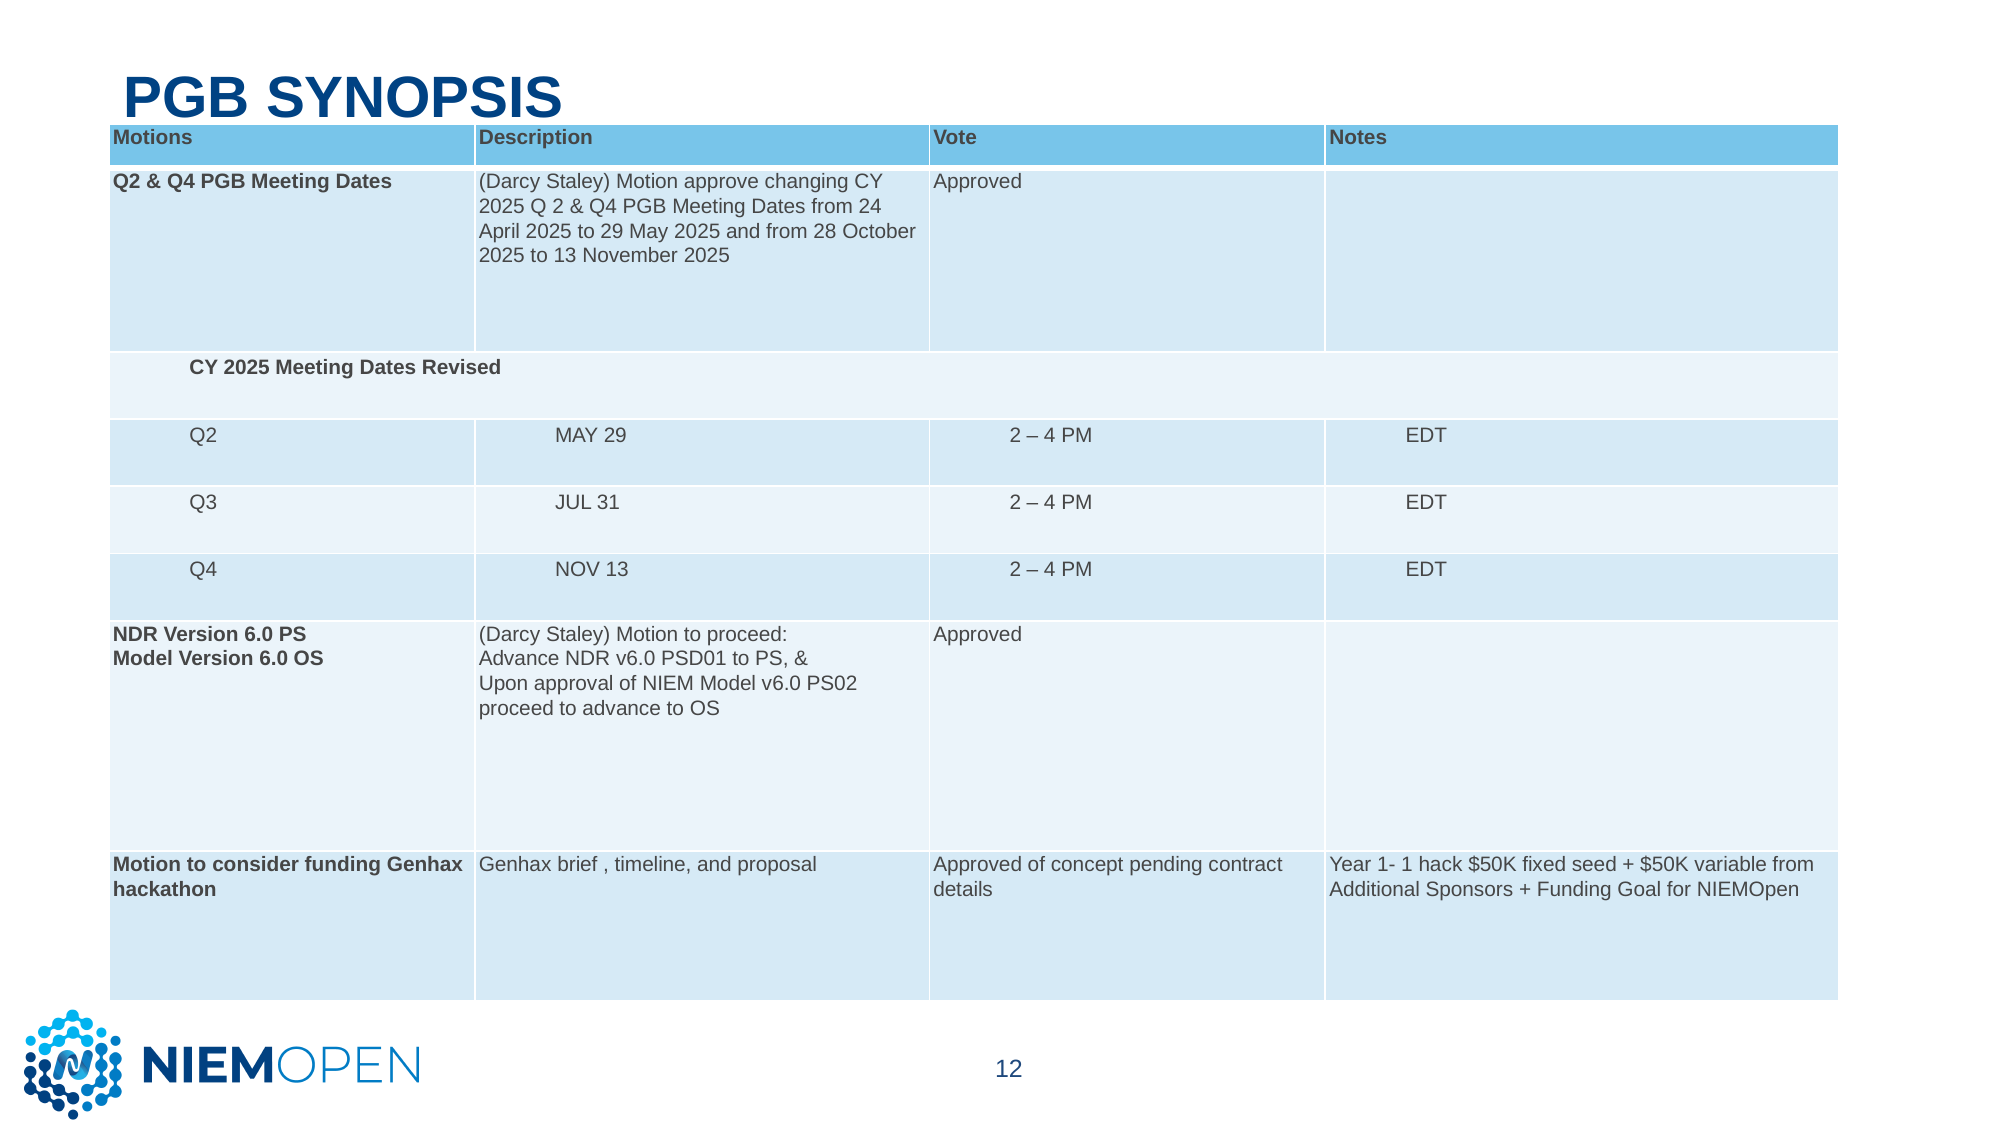

# PGB Synopsis
| Motions | Description | Vote | Notes |
| --- | --- | --- | --- |
| Q2 & Q4 PGB Meeting Dates | (Darcy Staley) Motion approve changing CY 2025 Q 2 & Q4 PGB Meeting Dates from 24 April 2025 to 29 May 2025 and from 28 October 2025 to 13 November 2025 | Approved |  |
| CY 2025 Meeting Dates Revised |  |  |  |
| Q2 | MAY 29 | 2 – 4 PM | EDT |
| Q3 | JUL 31 | 2 – 4 PM | EDT |
| Q4 | NOV 13 | 2 – 4 PM | EDT |
| NDR Version 6.0 PS Model Version 6.0 OS | (Darcy Staley) Motion to proceed: Advance NDR v6.0 PSD01 to PS, & Upon approval of NIEM Model v6.0 PS02 proceed to advance to OS | Approved |  |
| Motion to consider funding Genhax hackathon | Genhax brief , timeline, and proposal | Approved of concept pending contract details | Year 1- 1 hack $50K fixed seed + $50K variable from Additional Sponsors + Funding Goal for NIEMOpen |
12